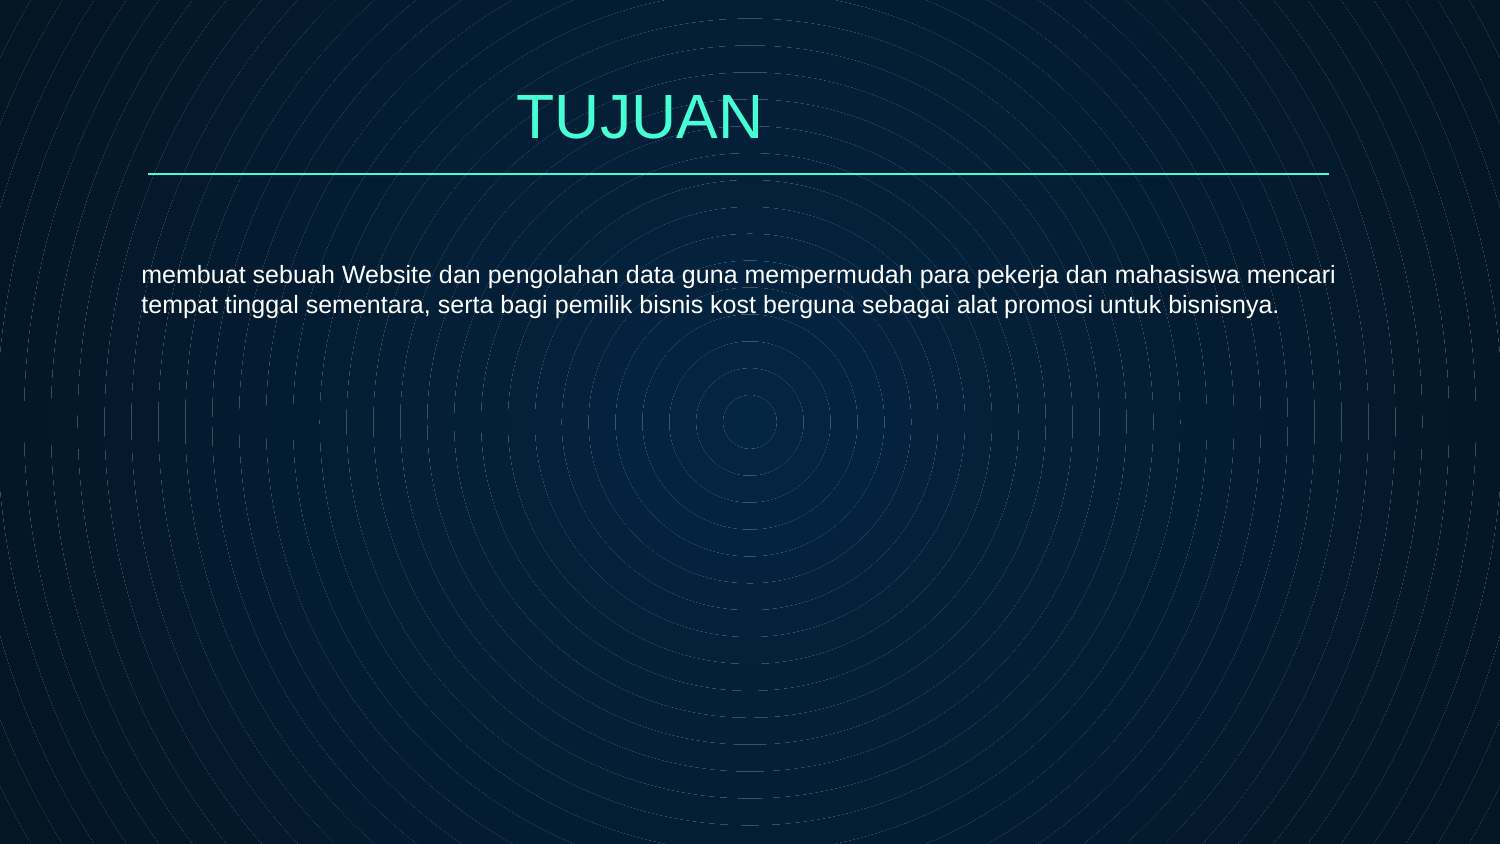

# TUJUAN
membuat sebuah Website dan pengolahan data guna mempermudah para pekerja dan mahasiswa mencari tempat tinggal sementara, serta bagi pemilik bisnis kost berguna sebagai alat promosi untuk bisnisnya.